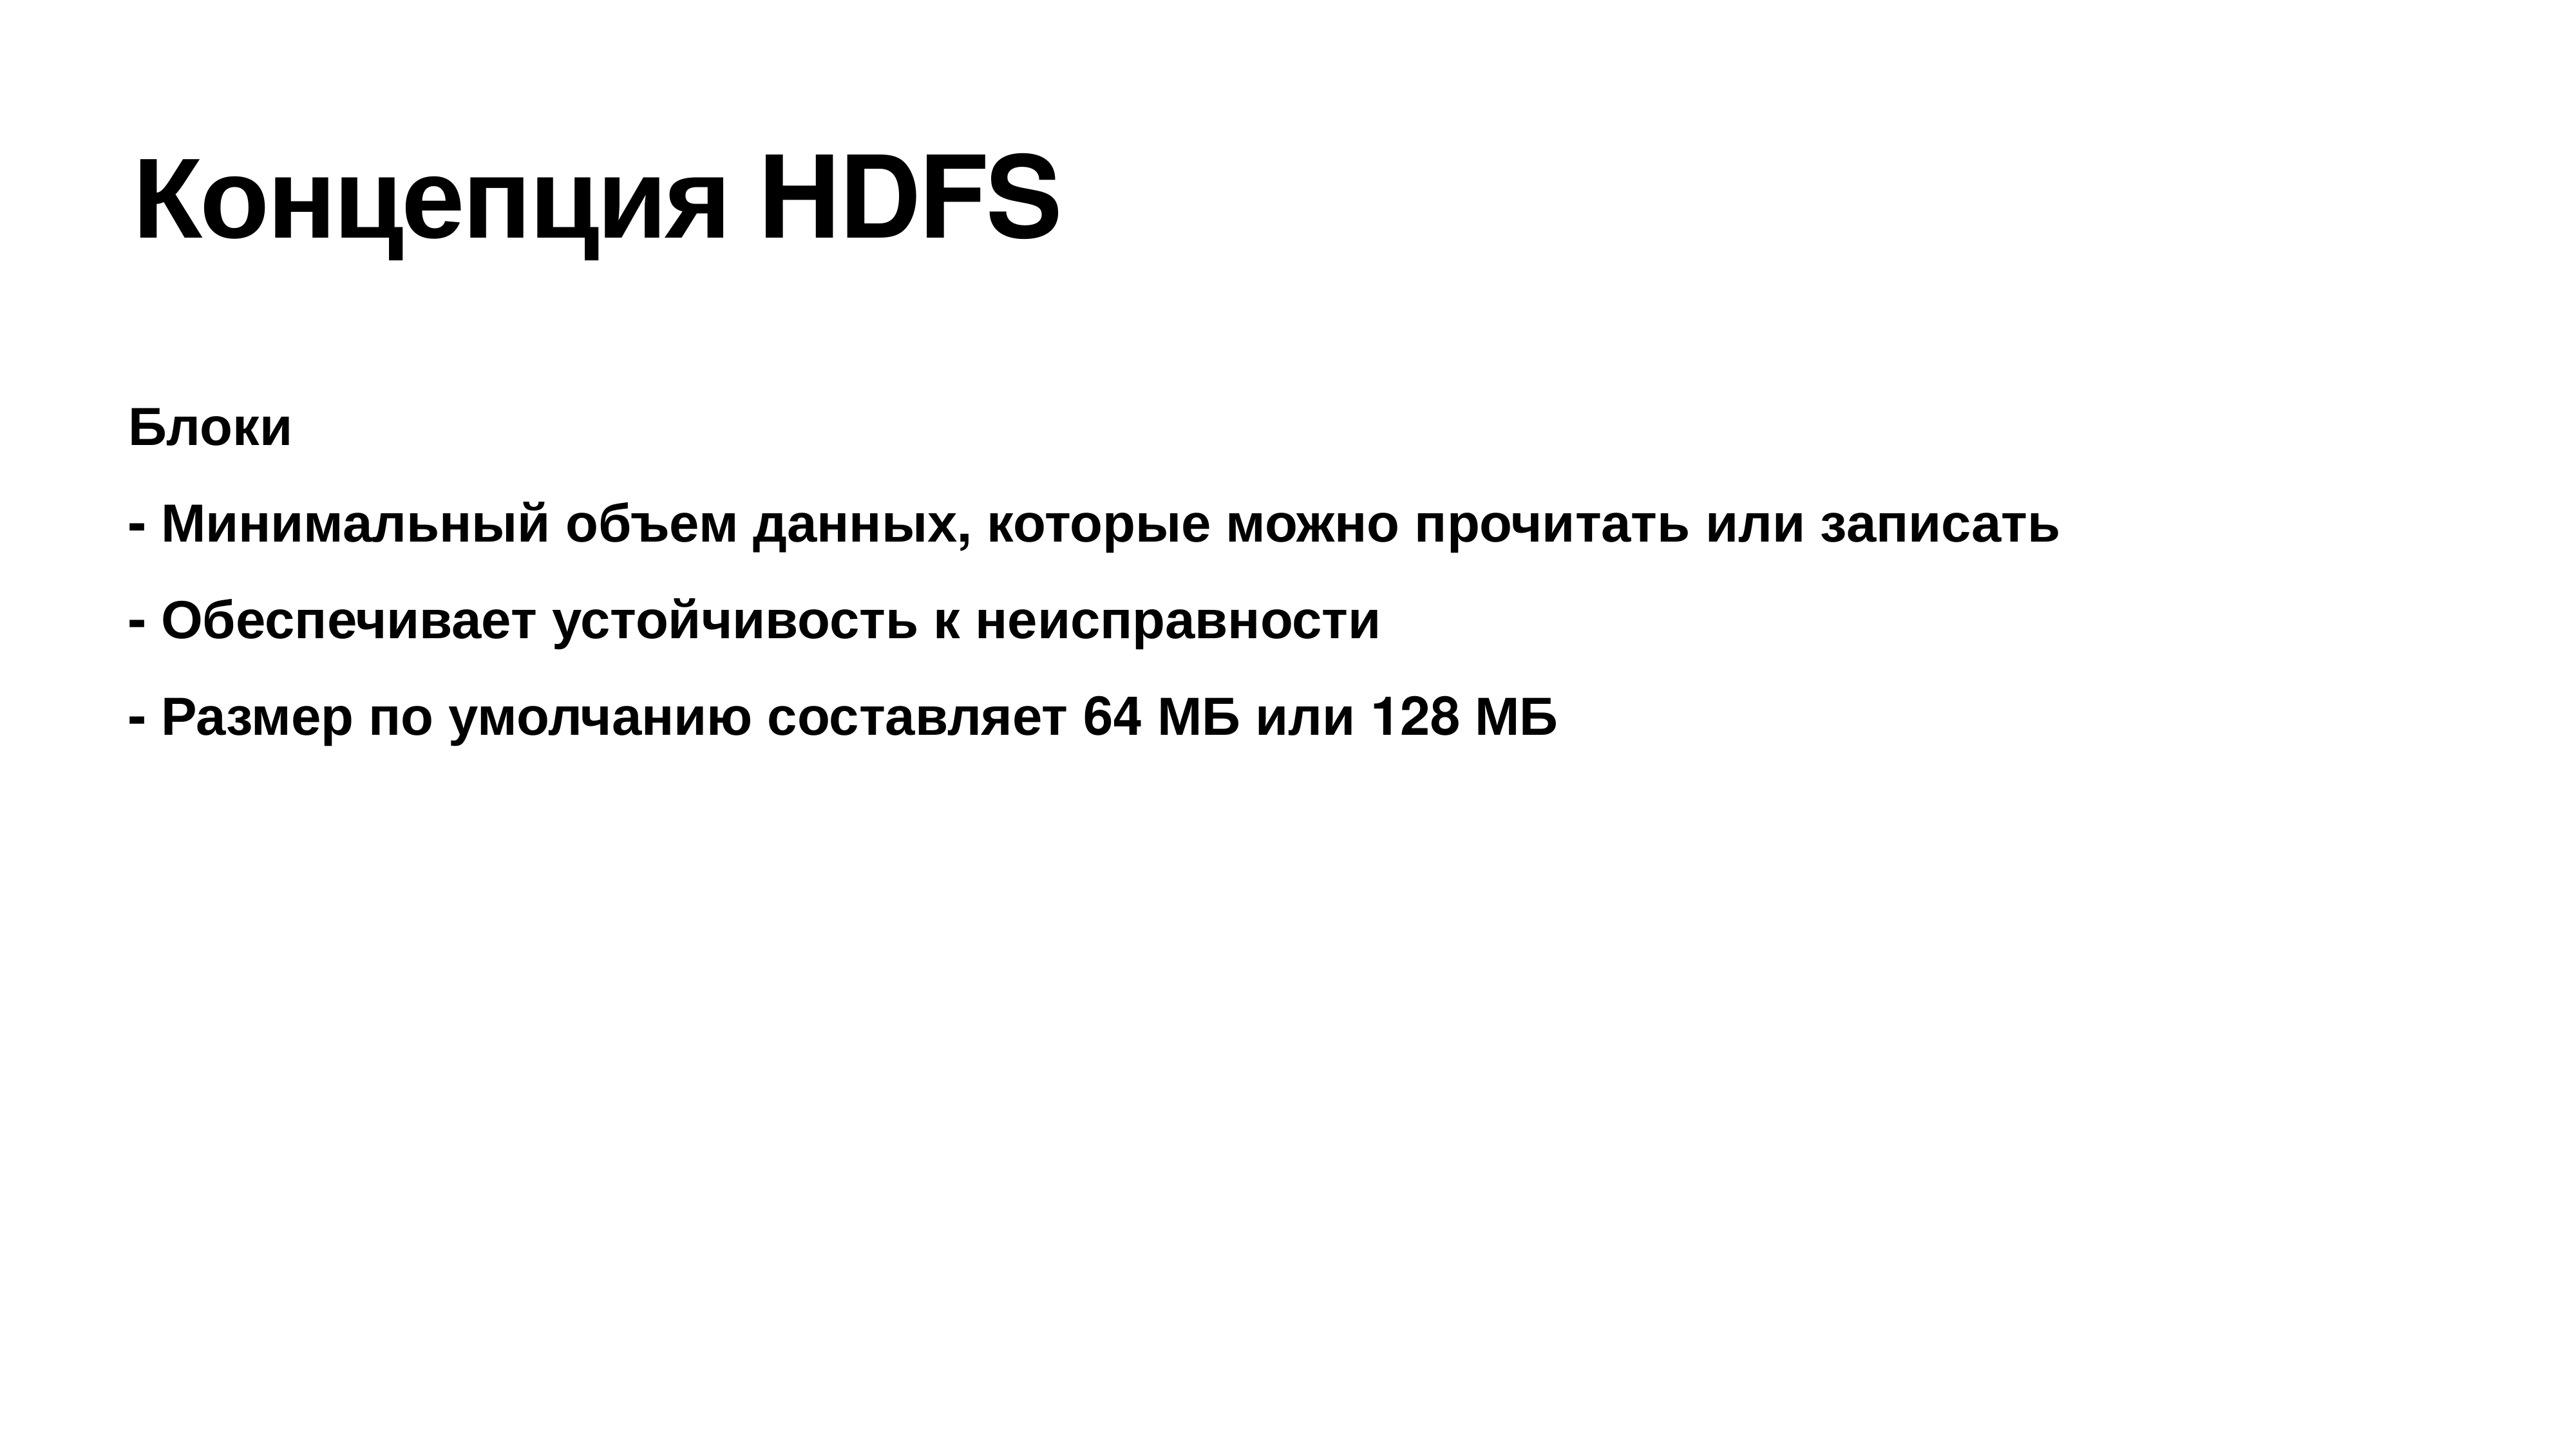

# Концепция HDFS

Блоки
- Минимальный объем данных, которые можно прочитать или записать
- Обеспечивает устойчивость к неисправности
- Размер по умолчанию составляет 64 МБ или 128 МБ